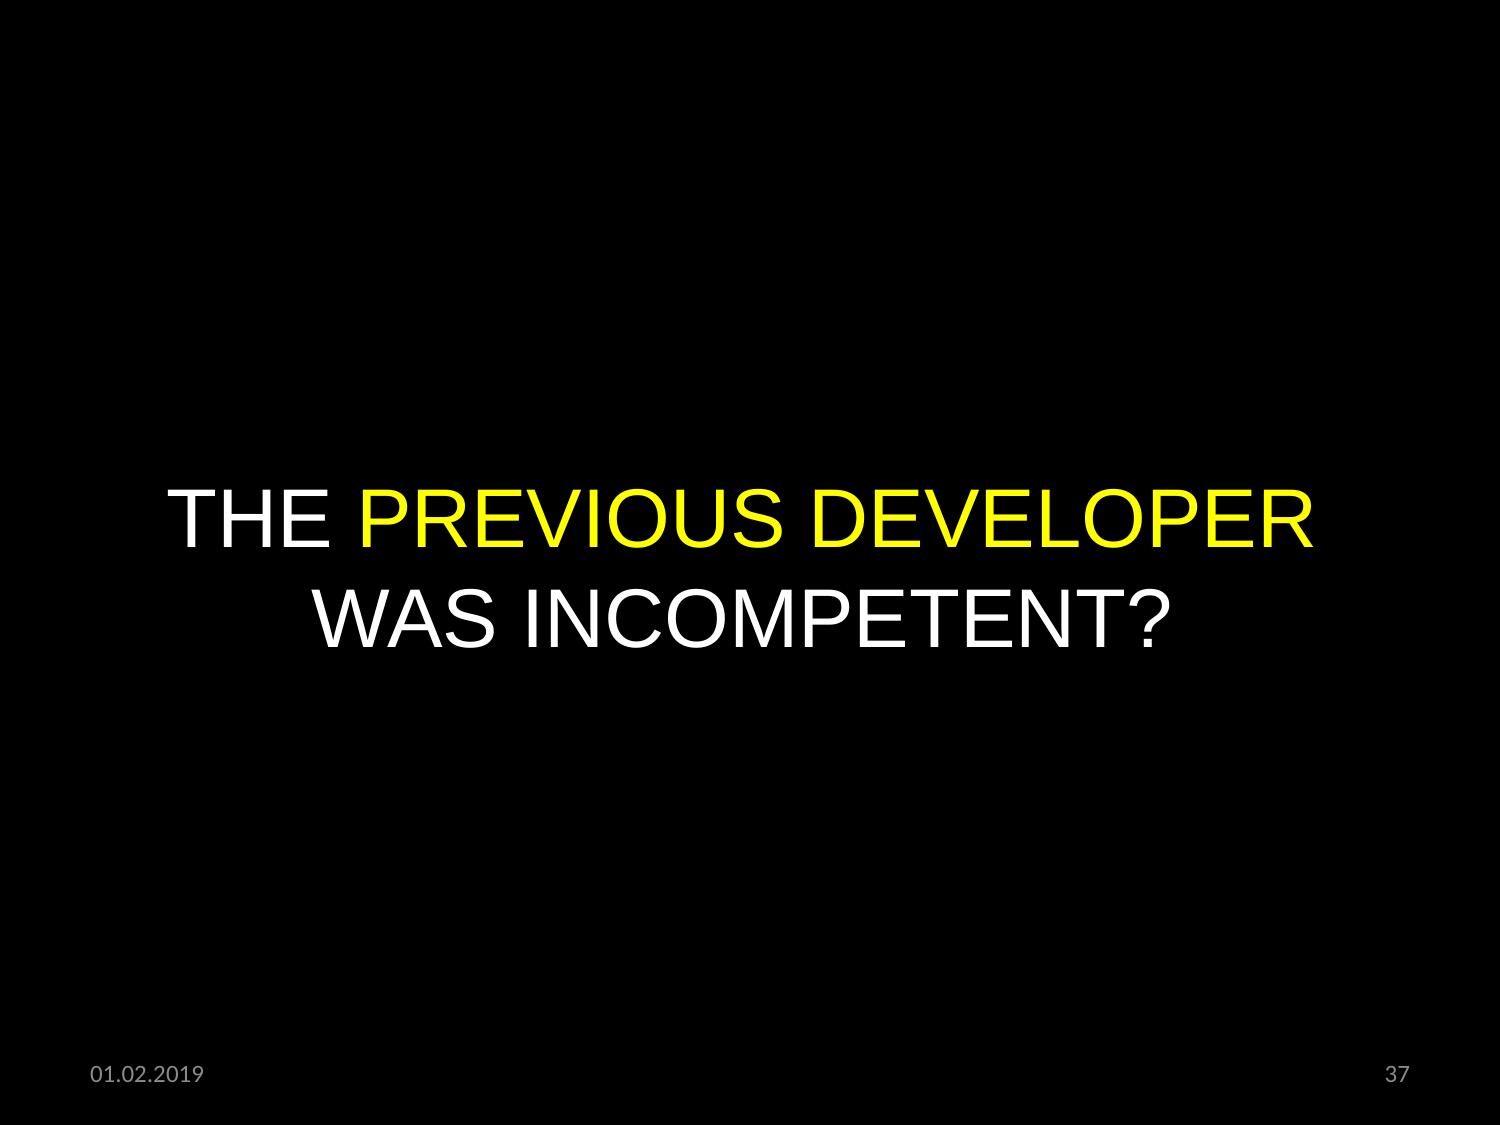

THE PREVIOUS DEVELOPER WAS INCOMPETENT?
01.02.2019
37